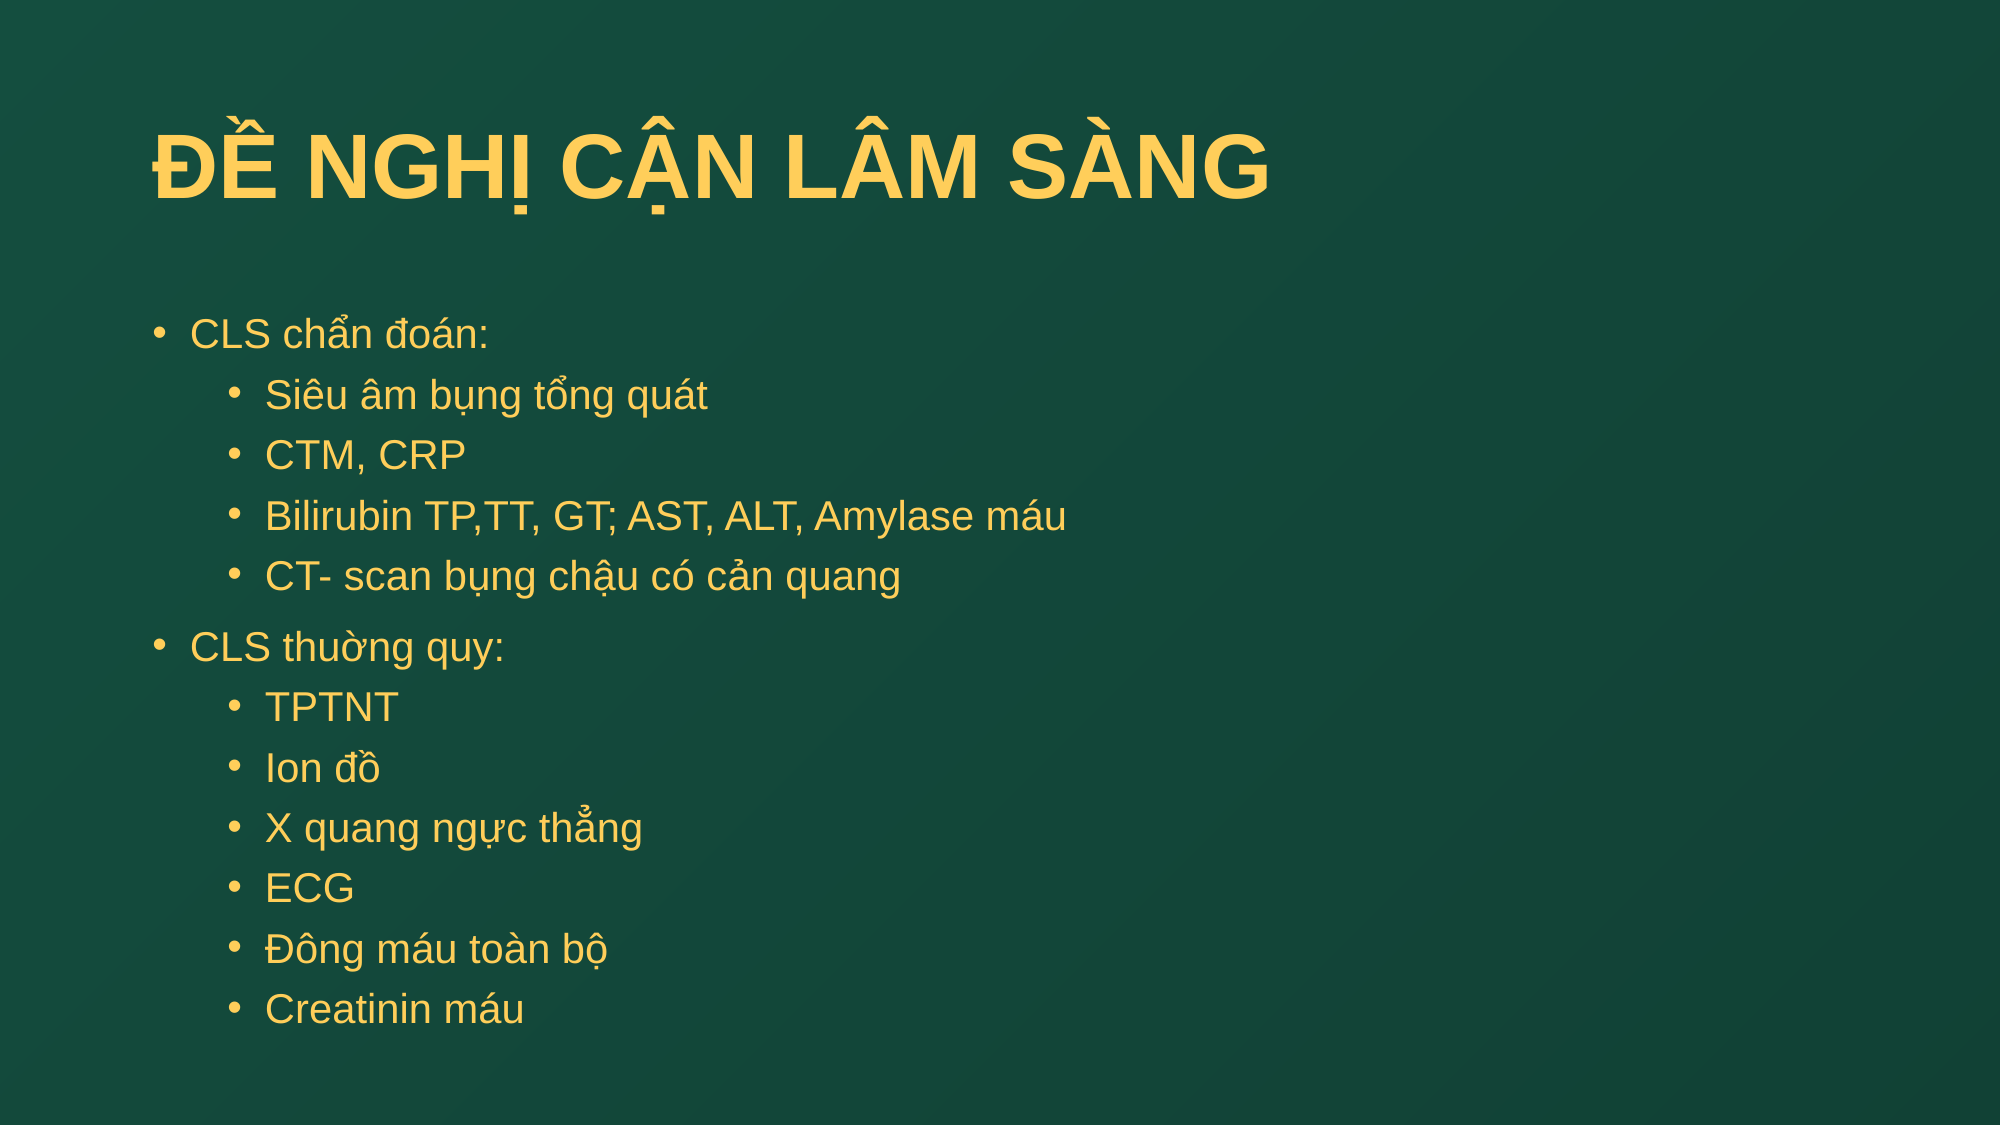

# ĐỀ NGHỊ CẬN LÂM SÀNG
CLS chẩn đoán:
Siêu âm bụng tổng quát
CTM, CRP
Bilirubin TP,TT, GT; AST, ALT, Amylase máu
CT- scan bụng chậu có cản quang
CLS thuờng quy:
TPTNT
Ion đồ
X quang ngực thẳng
ECG
Đông máu toàn bộ
Creatinin máu